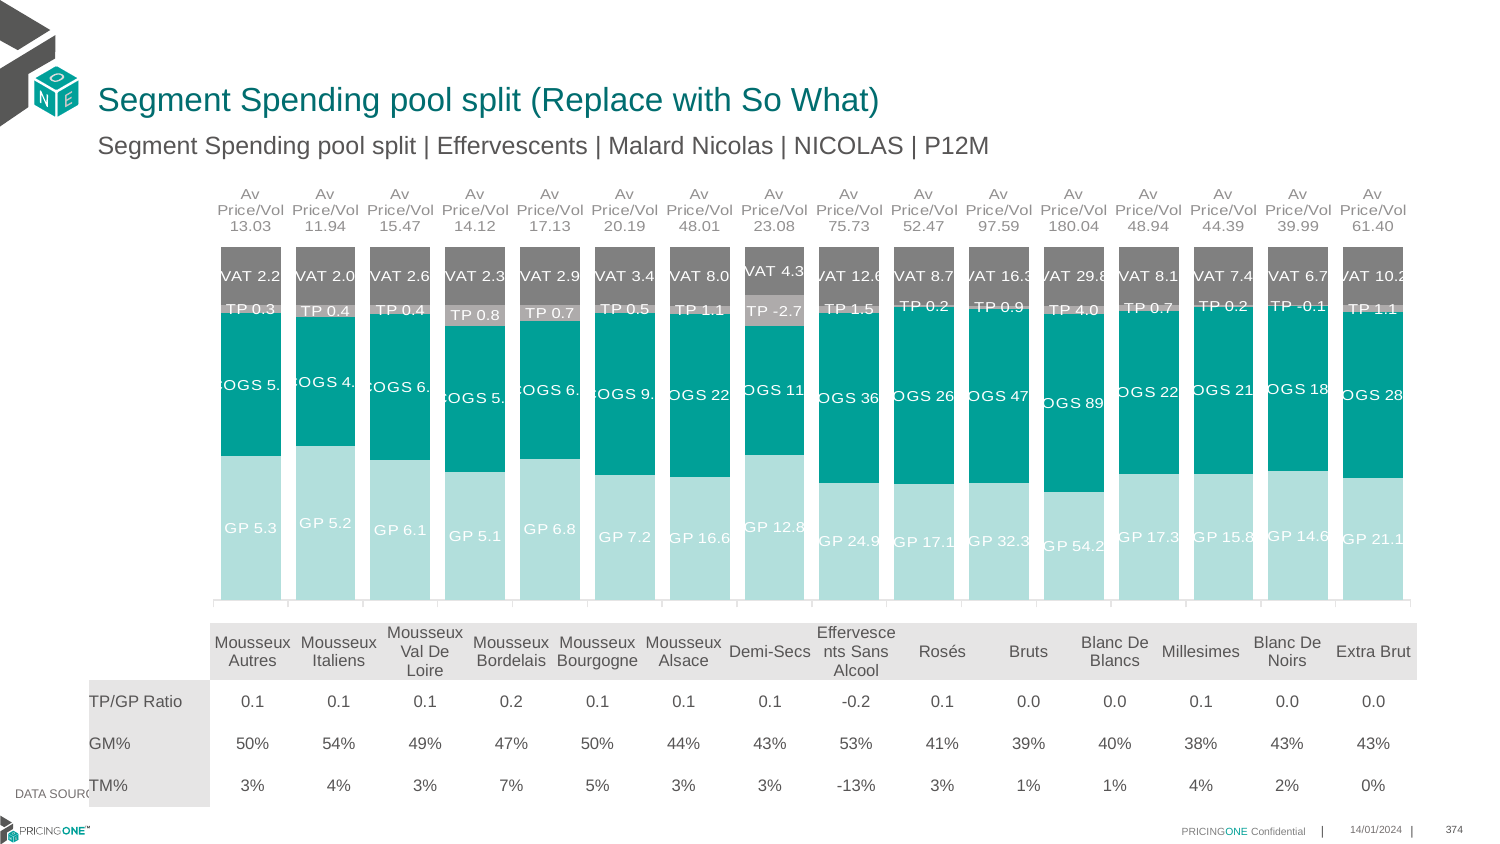

# Segment Spending pool split (Replace with So What)
Segment Spending pool split | Effervescents | Malard Nicolas | NICOLAS | P12M

### Chart

| Category | GP | COGS | TP | VAT |
|---|---|---|---|---|
| Av Price/Vol 13.03 | 5.25 | 5.2293 | 0.2891 | 2.156002493587186 |
| Av Price/Vol 11.94 | 5.1917 | 4.3624 | 0.3962 | 1.9901806967554299 |
| Av Price/Vol 15.47 | 6.1386 | 6.394 | 0.3889 | 2.585729207279806 |
| Av Price/Vol 14.12 | 5.1067 | 5.8306 | 0.799 | 2.3495293735800056 |
| Av Price/Vol 17.13 | 6.8243 | 6.6983 | 0.7422 | 2.8531585590210957 |
| Av Price/Vol 20.19 | 7.178 | 9.3231 | 0.4554 | 3.3921394549195227 |
| Av Price/Vol 48.01 | 16.6475 | 22.0458 | 1.1129 | 8.0017127332861 |
| Av Price/Vol 23.08 | 12.8031 | 11.359 | -2.7283 | 4.287461013424945 |
| Av Price/Vol 75.73 | 24.9293 | 36.5251 | 1.5083 | 12.614652391250374 |
| Av Price/Vol 52.47 | 17.1295 | 26.365 | 0.2022 | 8.743210855272498 |
| Av Price/Vol 97.59 | 32.3425 | 47.8732 | 0.9332 | 16.25599055218336 |
| Av Price/Vol 180.04 | 54.2257 | 89.3584 | 3.9874 | 29.758328533026386 |
| Av Price/Vol 48.94 | 17.2838 | 22.5008 | 0.6918 | 8.104904574499596 |
| Av Price/Vol 44.39 | 15.8184 | 20.9816 | 0.1536 | 7.392374820894815 |
| Av Price/Vol 39.99 | 14.609 | 18.7973 | -0.0931 | 6.663537839399202 |
| Av Price/Vol 61.40 | 21.073 | 28.9071 | 1.1449 | 10.233218341239006 |
|  | Mousseux Autres | Mousseux Italiens | Mousseux Val De Loire | Mousseux Bordelais | Mousseux Bourgogne | Mousseux Alsace | Demi-Secs | Effervescents Sans Alcool | Rosés | Bruts | Blanc De Blancs | Millesimes | Blanc De Noirs | Extra Brut |
| --- | --- | --- | --- | --- | --- | --- | --- | --- | --- | --- | --- | --- | --- | --- |
| TP/GP Ratio | 0.1 | 0.1 | 0.1 | 0.2 | 0.1 | 0.1 | 0.1 | -0.2 | 0.1 | 0.0 | 0.0 | 0.1 | 0.0 | 0.0 |
| GM% | 50% | 54% | 49% | 47% | 50% | 44% | 43% | 53% | 41% | 39% | 40% | 38% | 43% | 43% |
| TM% | 3% | 4% | 3% | 7% | 5% | 3% | 3% | -13% | 3% | 1% | 1% | 4% | 2% | 0% |
DATA SOURCE: Client P&L

14/01/2024
374